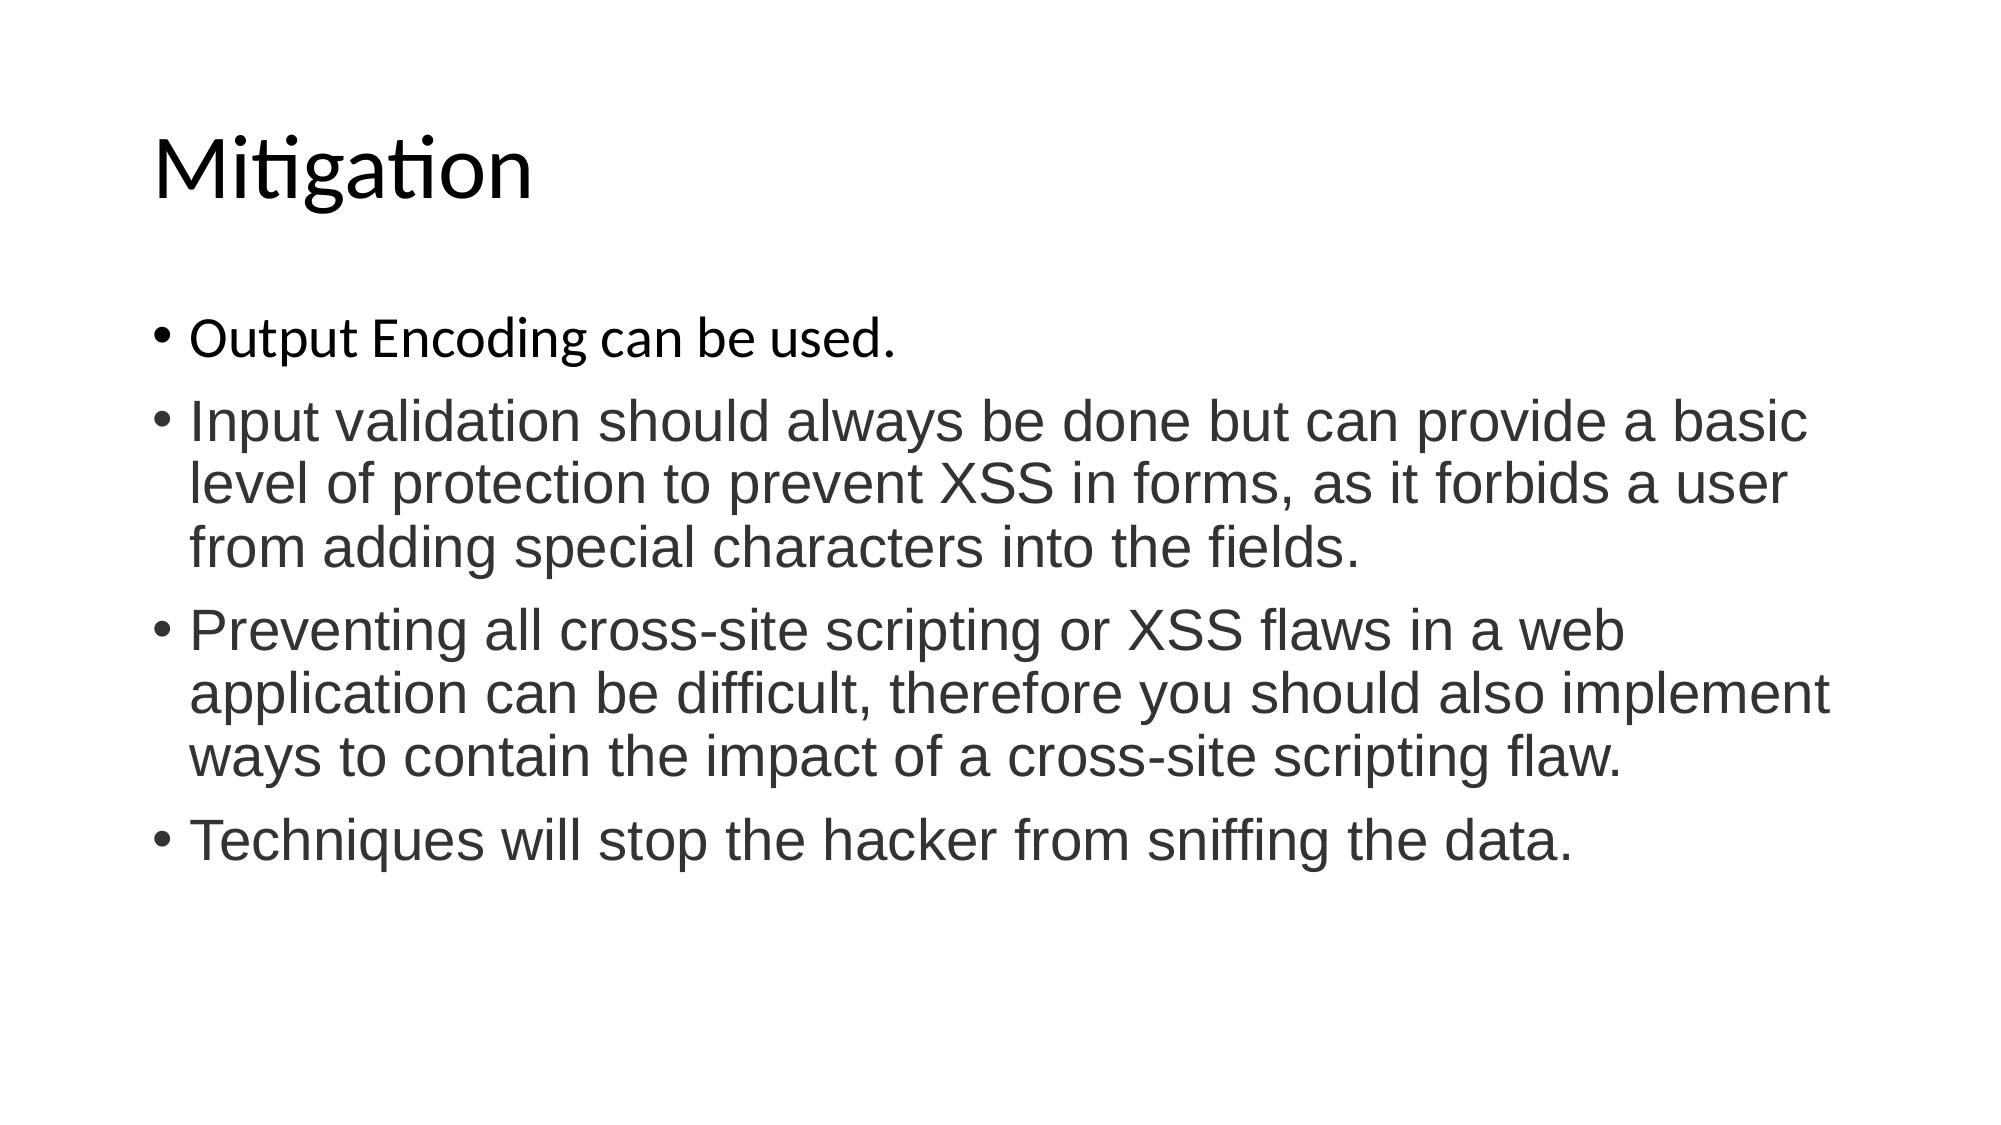

# Mitigation
Output Encoding can be used.
Input validation should always be done but can provide a basic level of protection to prevent XSS in forms, as it forbids a user from adding special characters into the fields.
Preventing all cross-site scripting or XSS flaws in a web application can be difficult, therefore you should also implement ways to contain the impact of a cross-site scripting flaw.
Techniques will stop the hacker from sniffing the data.